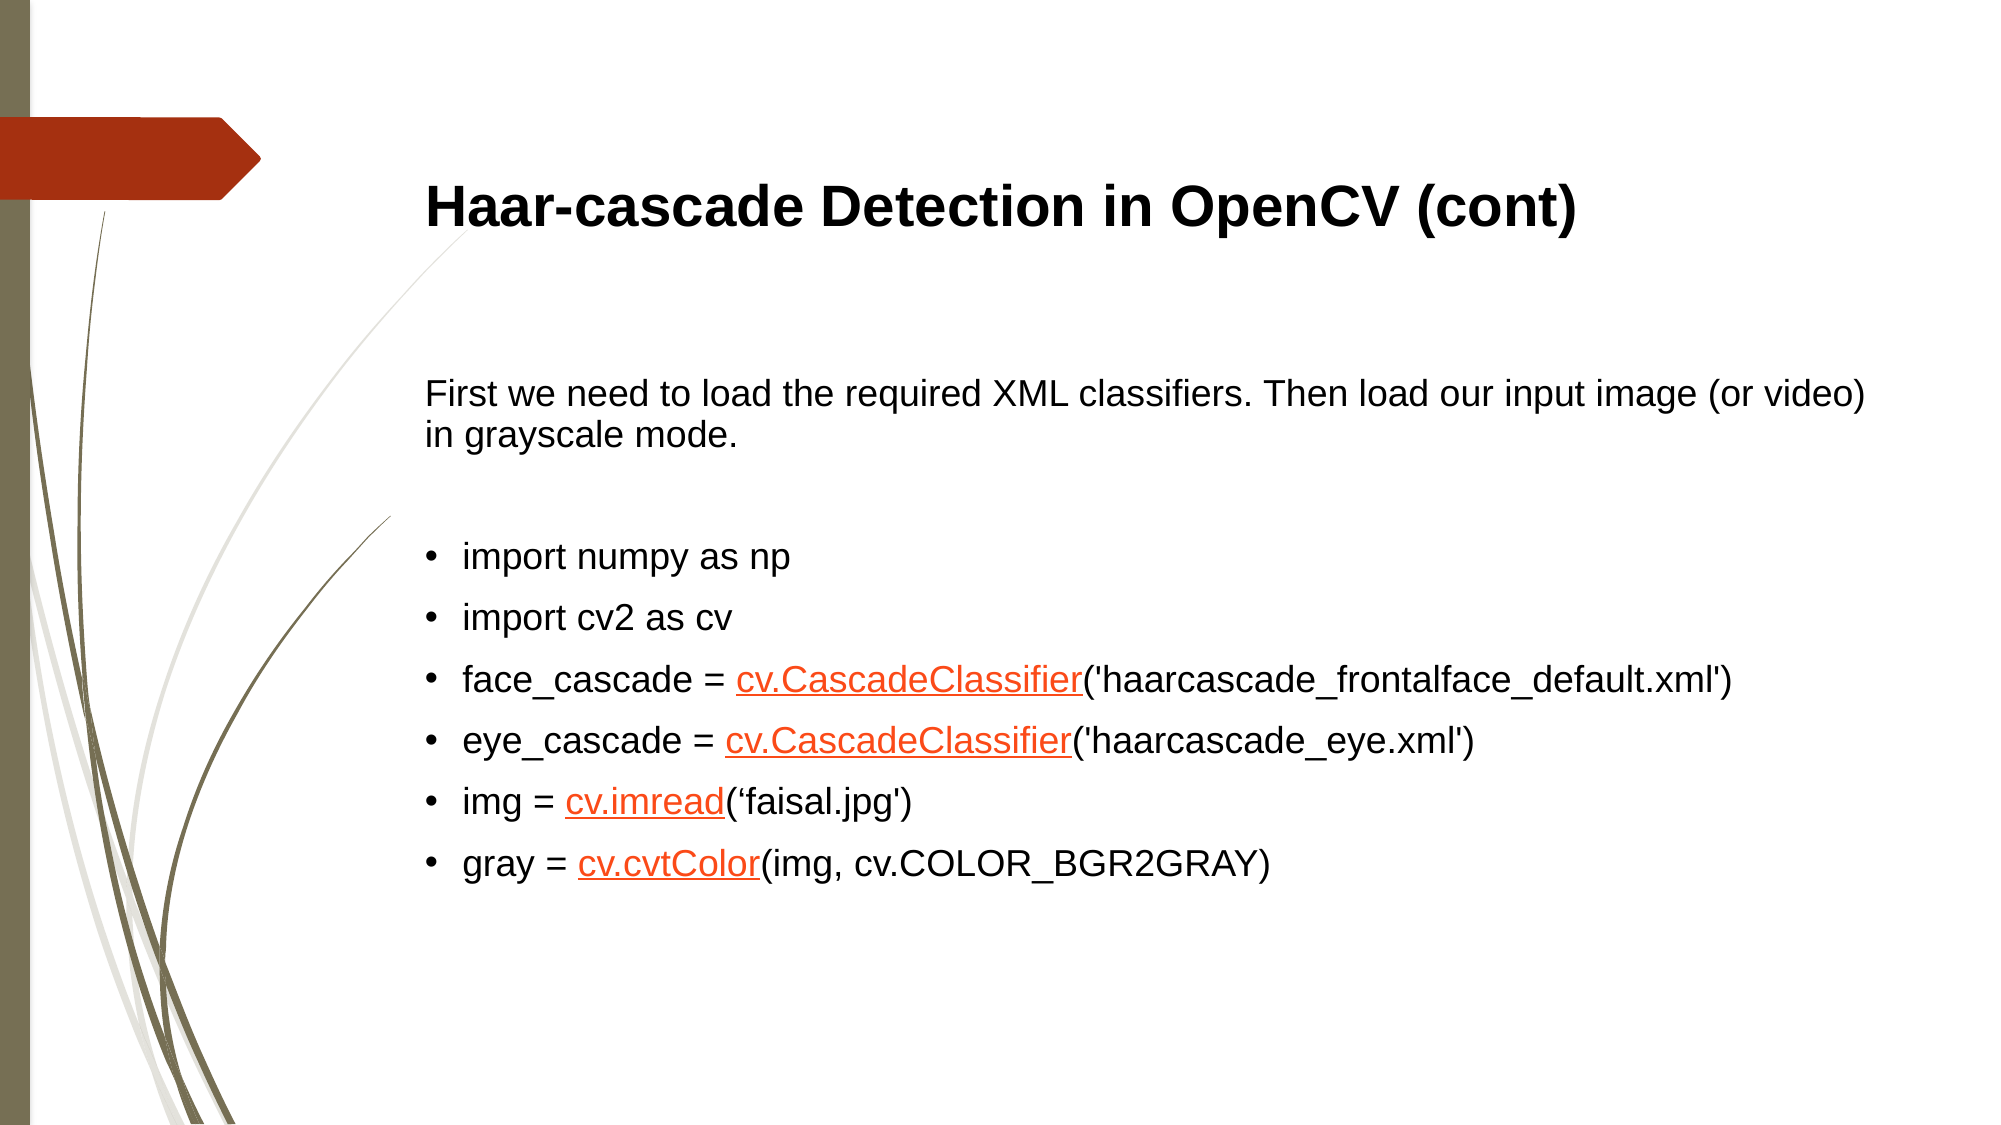

# Haar-cascade Detection in OpenCV (cont)
First we need to load the required XML classifiers. Then load our input image (or video) in grayscale mode.

import numpy as np
import cv2 as cv
face_cascade = cv.CascadeClassifier('haarcascade_frontalface_default.xml')
eye_cascade = cv.CascadeClassifier('haarcascade_eye.xml')
img = cv.imread(‘faisal.jpg')
gray = cv.cvtColor(img, cv.COLOR_BGR2GRAY)